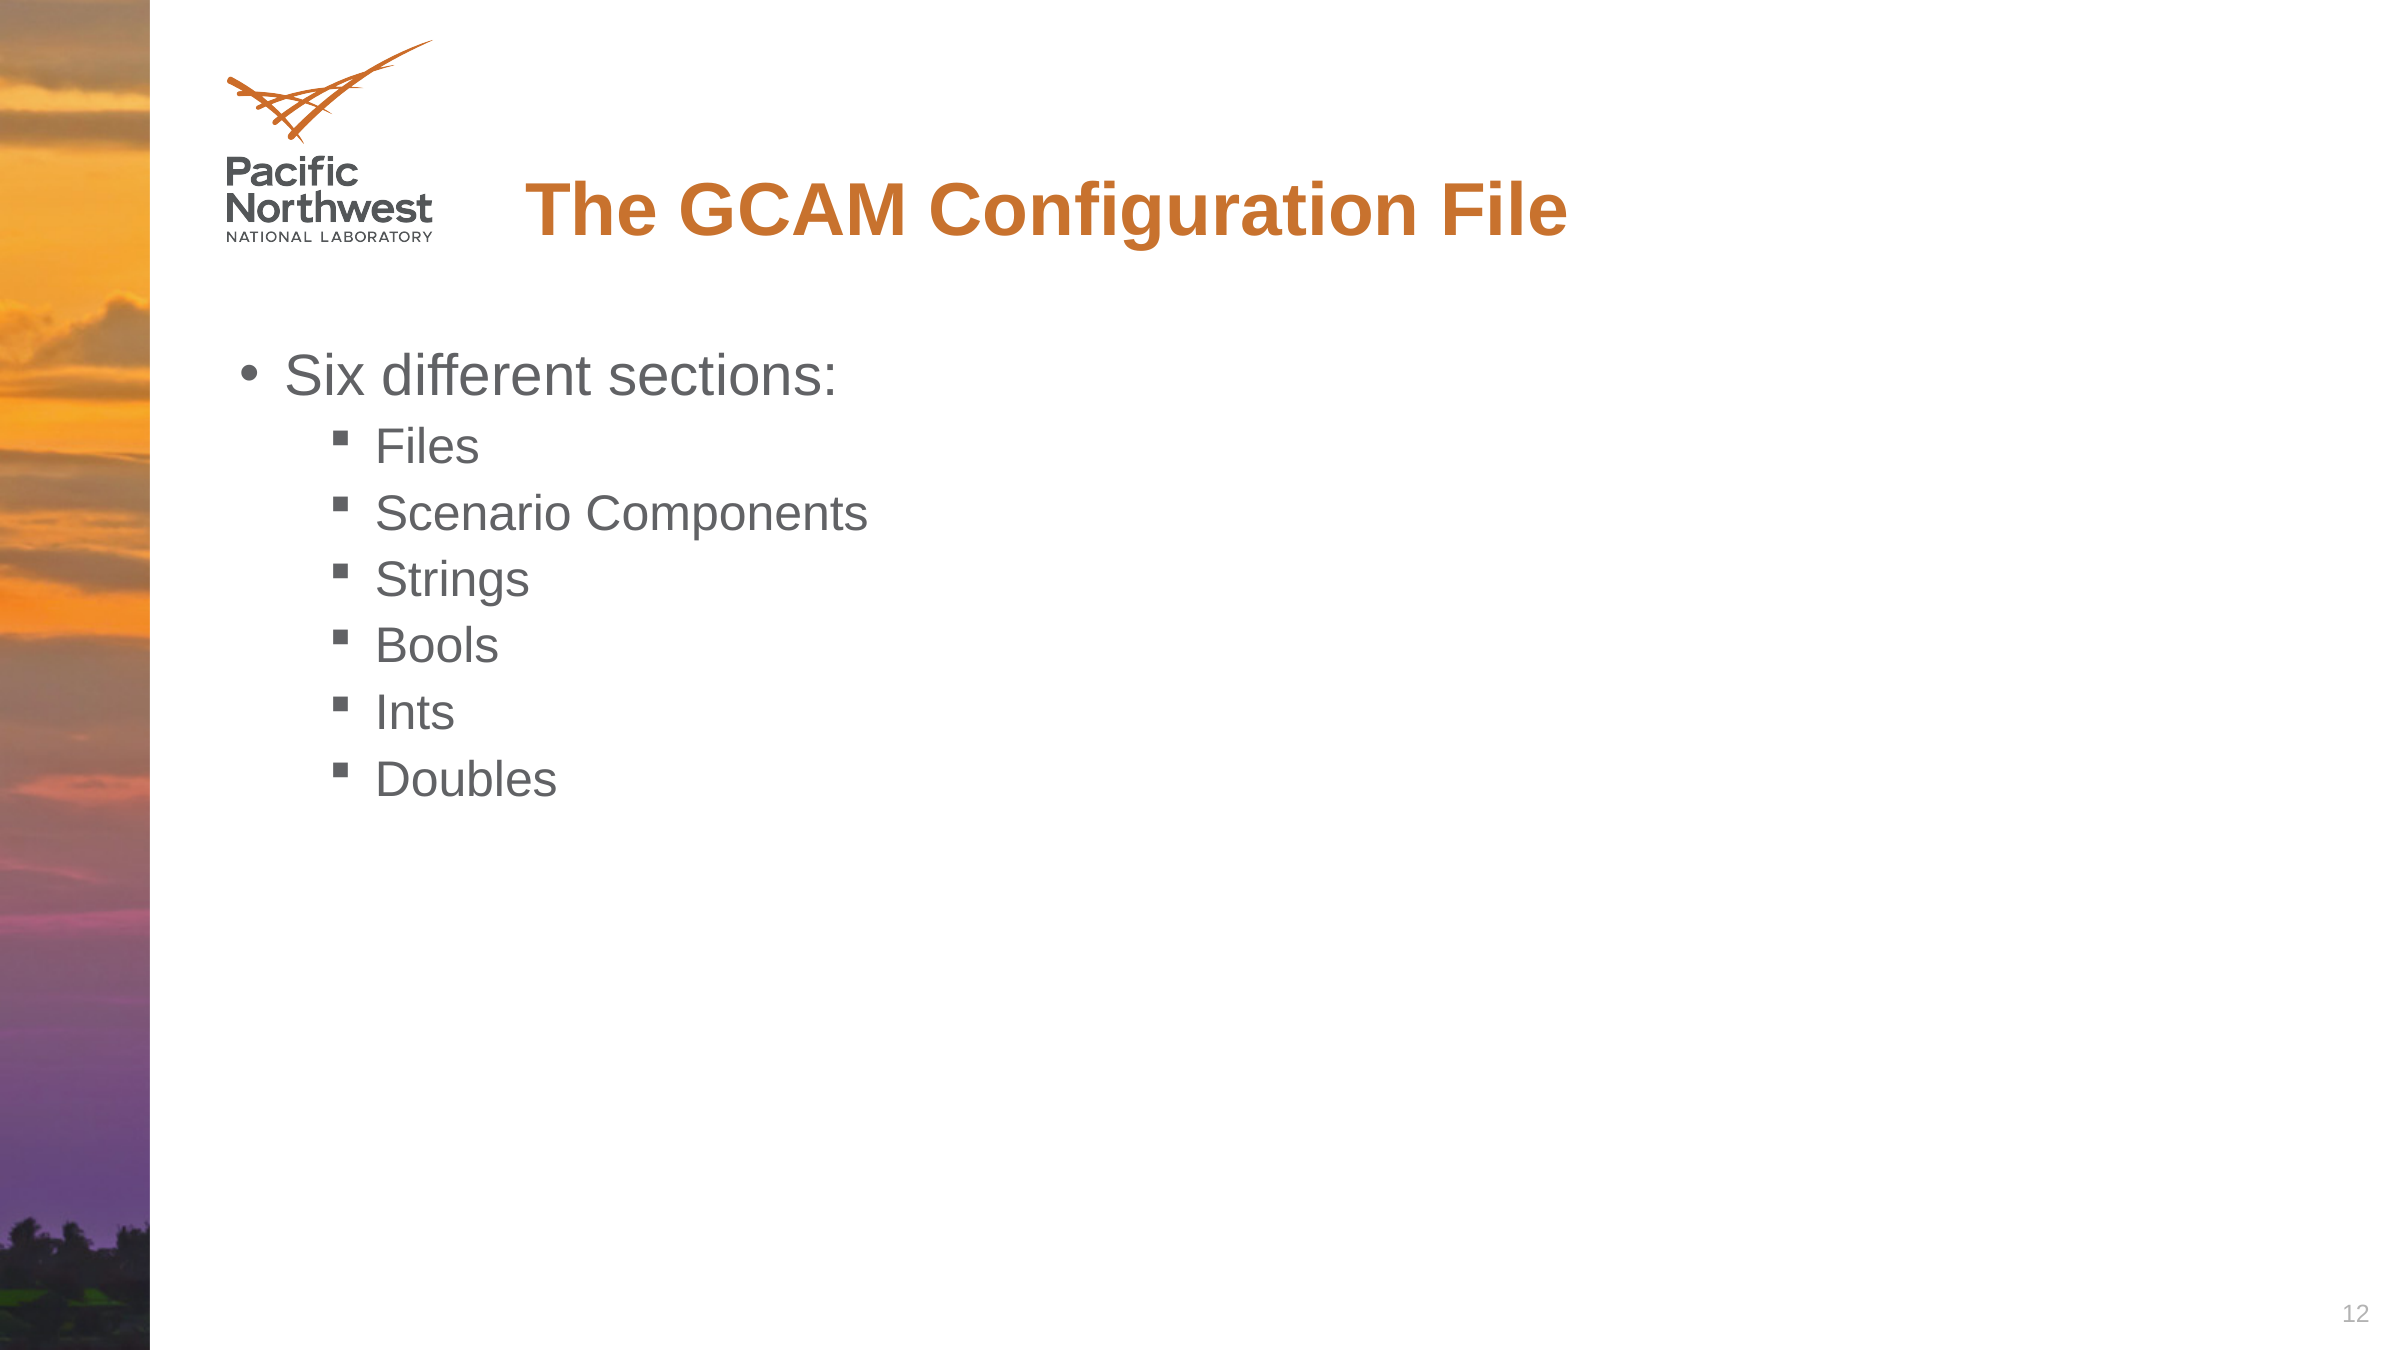

# The GCAM Configuration File
Six different sections:
Files
Scenario Components
Strings
Bools
Ints
Doubles
12